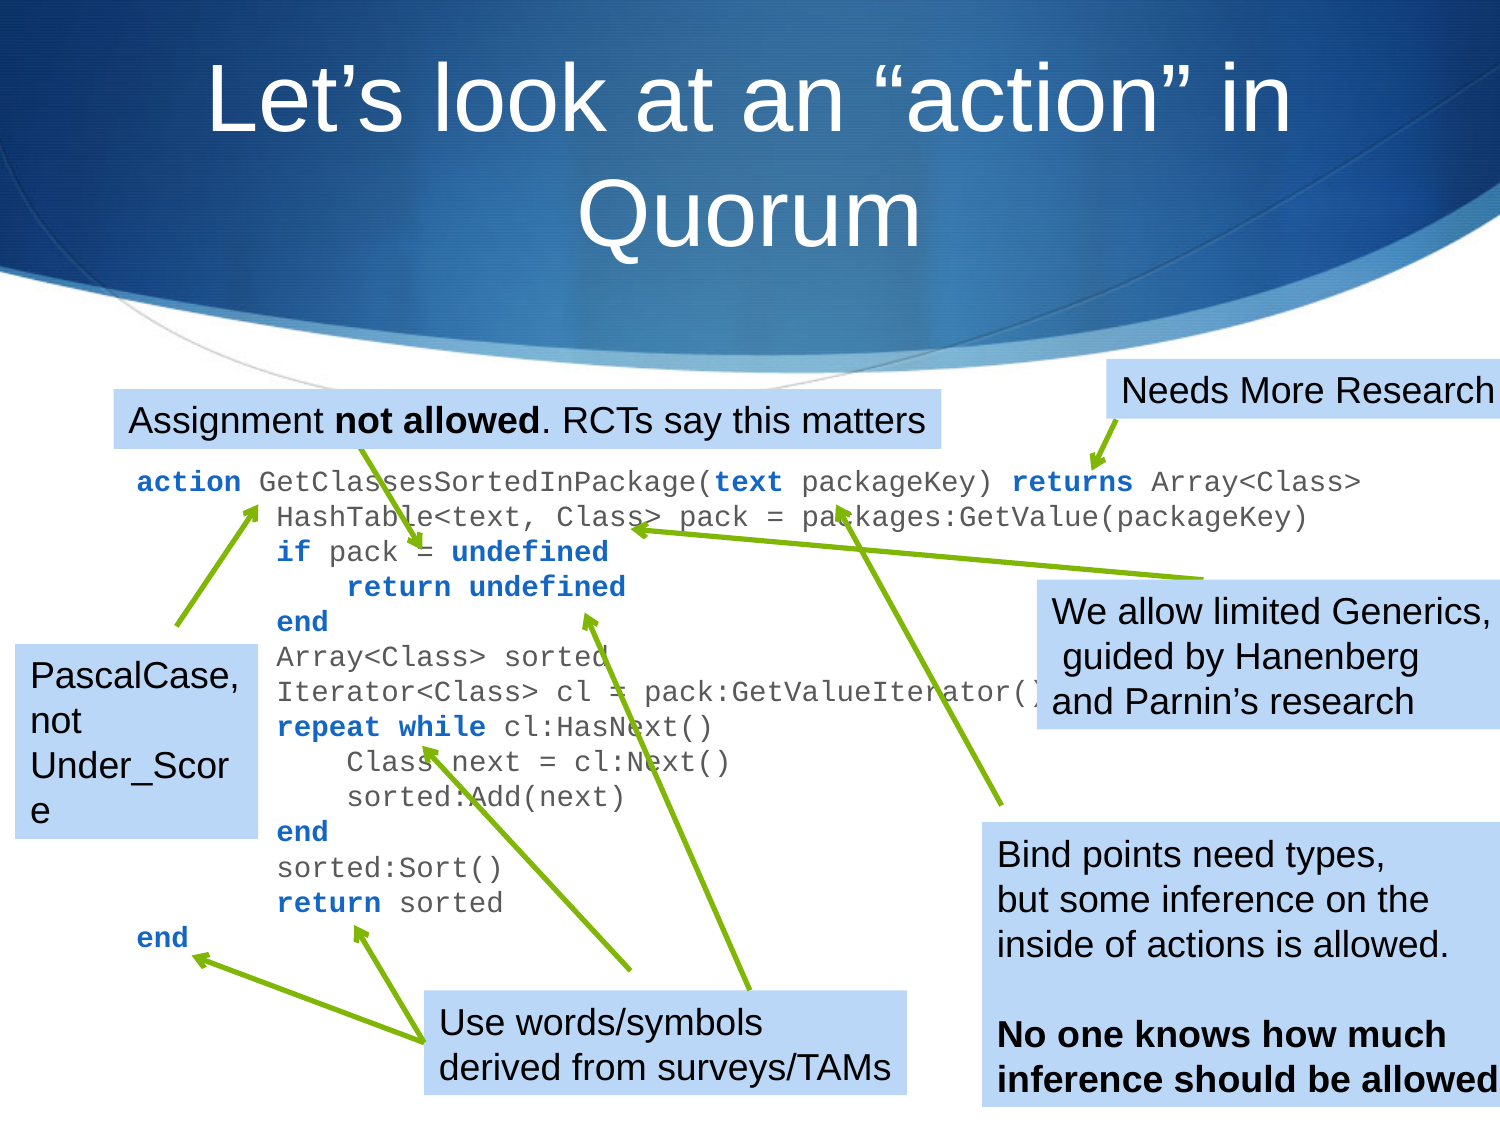

# Let’s look at an “action” in Quorum
Needs More Research
Assignment not allowed. RCTs say this matters
action GetClassesSortedInPackage(text packageKey) returns Array<Class>
        HashTable<text, Class> pack = packages:GetValue(packageKey)
        if pack = undefined
            return undefined
        end
        Array<Class> sorted
        Iterator<Class> cl = pack:GetValueIterator()
        repeat while cl:HasNext()
            Class next = cl:Next()
            sorted:Add(next)
        end
        sorted:Sort()
        return sorted
end
We allow limited Generics,
 guided by Hanenberg
and Parnin’s research
PascalCase, not
Under_Score
Bind points need types,
but some inference on the
inside of actions is allowed.

No one knows how much
inference should be allowed
Use words/symbols
derived from surveys/TAMs